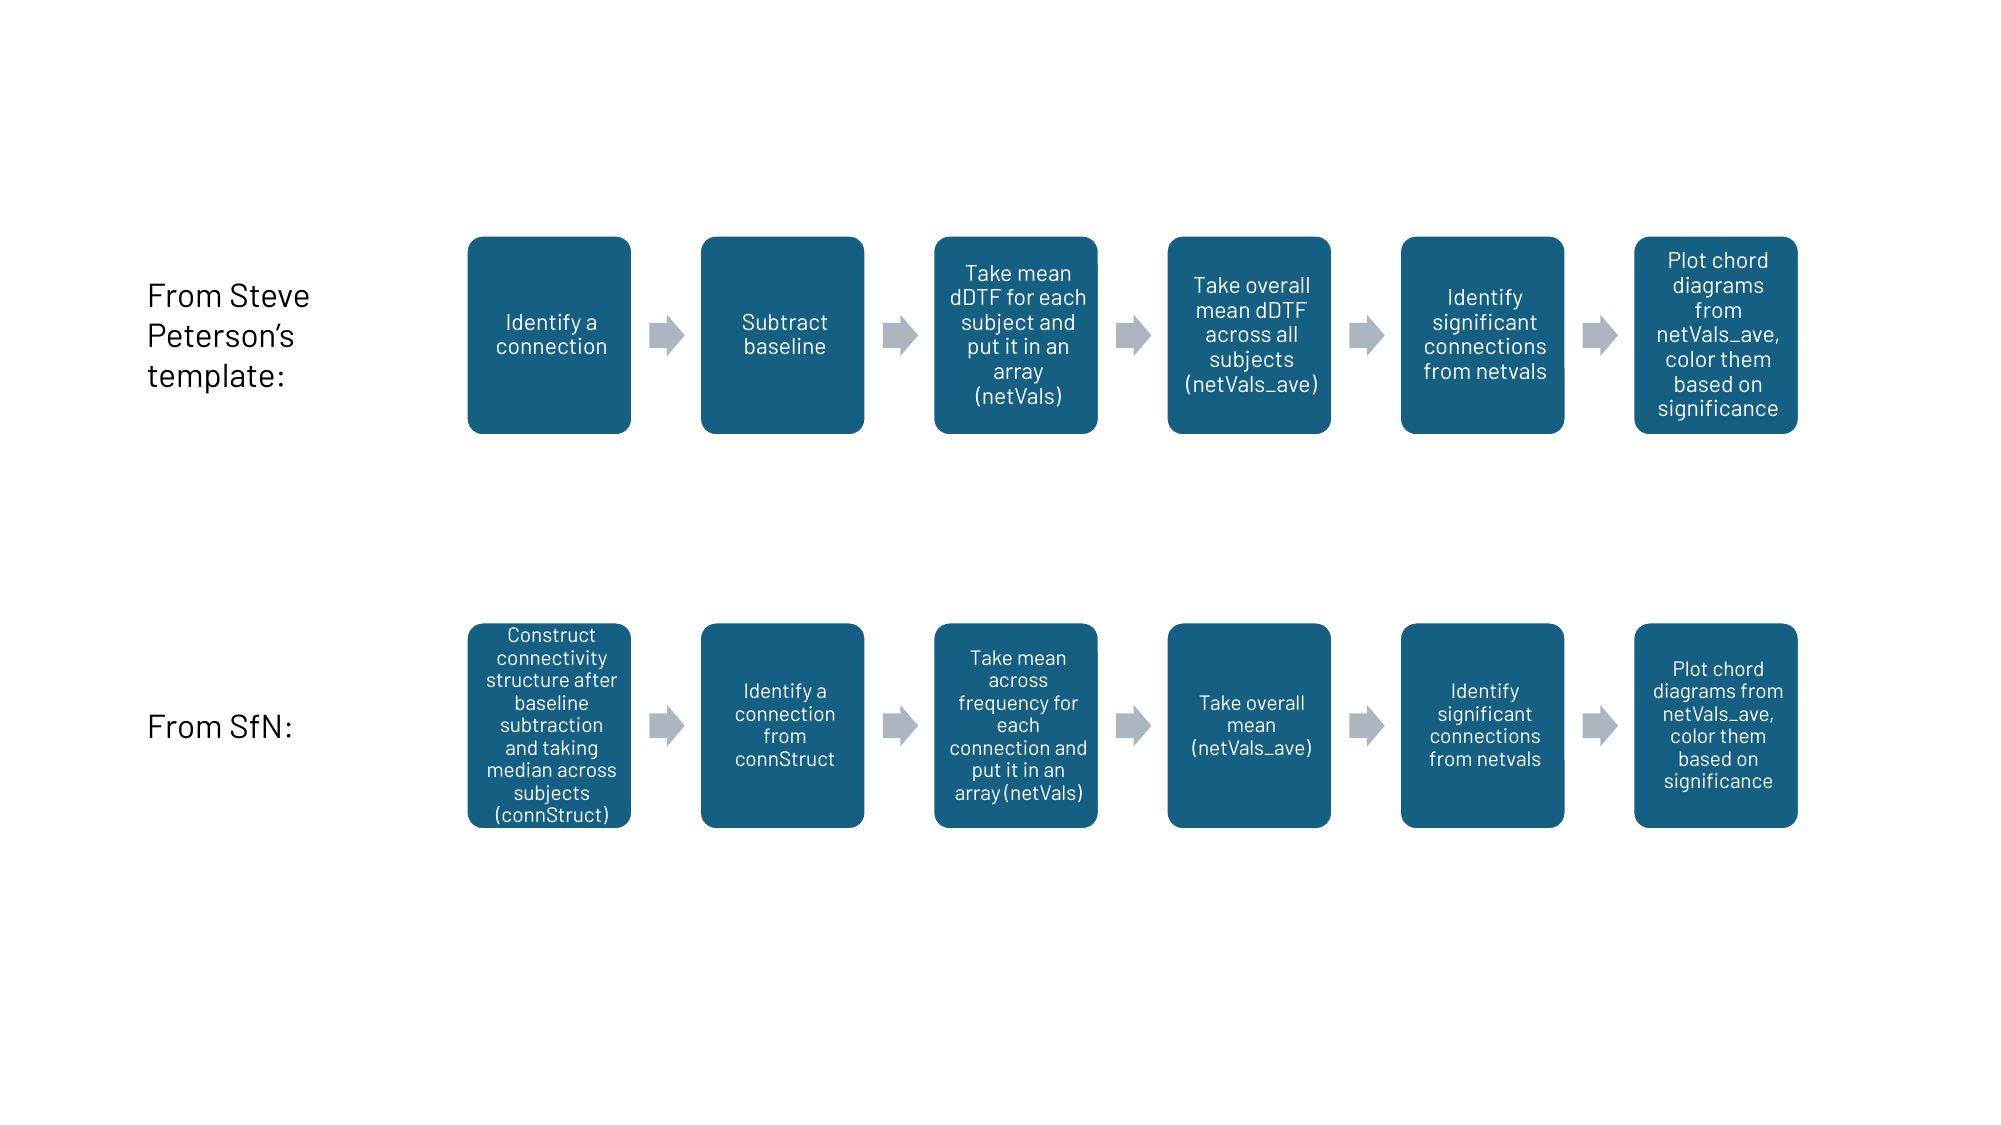

Identify a connection

Subtract baseline

Take mean dDTF for each subject and put it in an array (netVals)

Take overall mean dDTF across all subjects (netVals_ave)

Identify significant connections from netvals

Plot chord diagrams from netVals_ave, color them based on significance
From Steve Peterson’s template:
Construct connectivity structure after baseline subtraction and taking median across subjects (connStruct)

Identify a connection from connStruct

Take mean across frequency for each connection and put it in an array (netVals)

Take overall mean (netVals_ave)

Identify significant connections from netvals

Plot chord diagrams from netVals_ave, color them based on significance
From SfN: